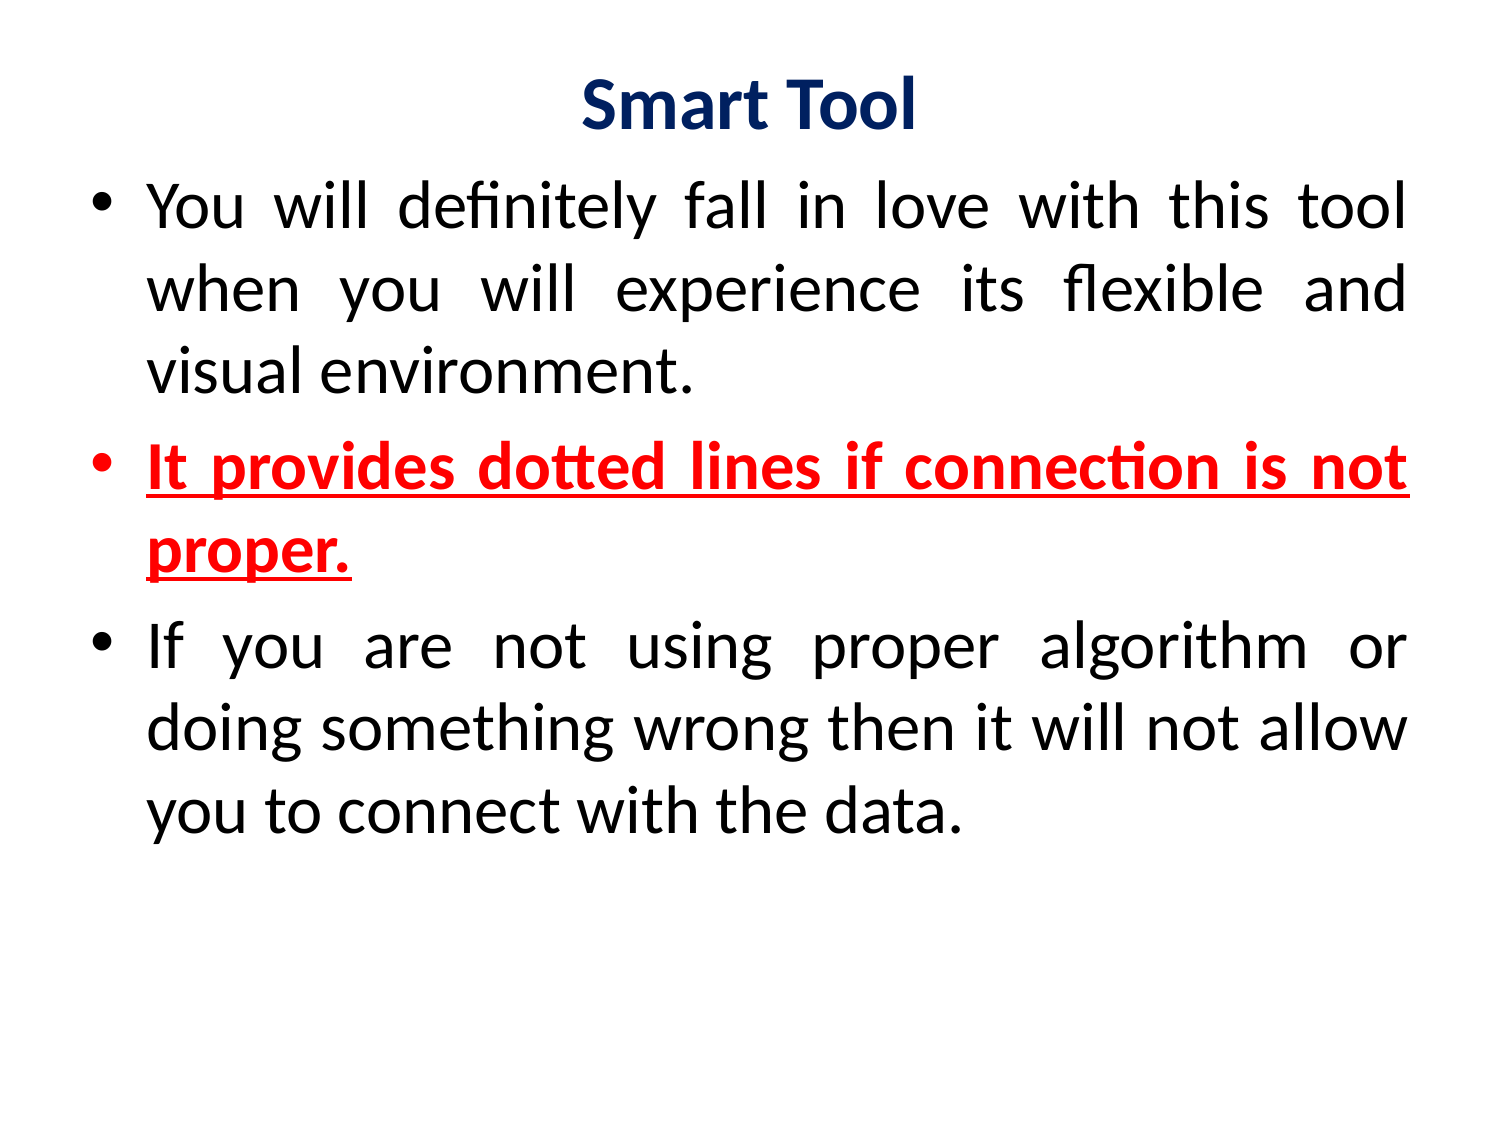

# Smart Tool
You will definitely fall in love with this tool when you will experience its flexible and visual environment.
It provides dotted lines if connection is not proper.
If you are not using proper algorithm or doing something wrong then it will not allow you to connect with the data.